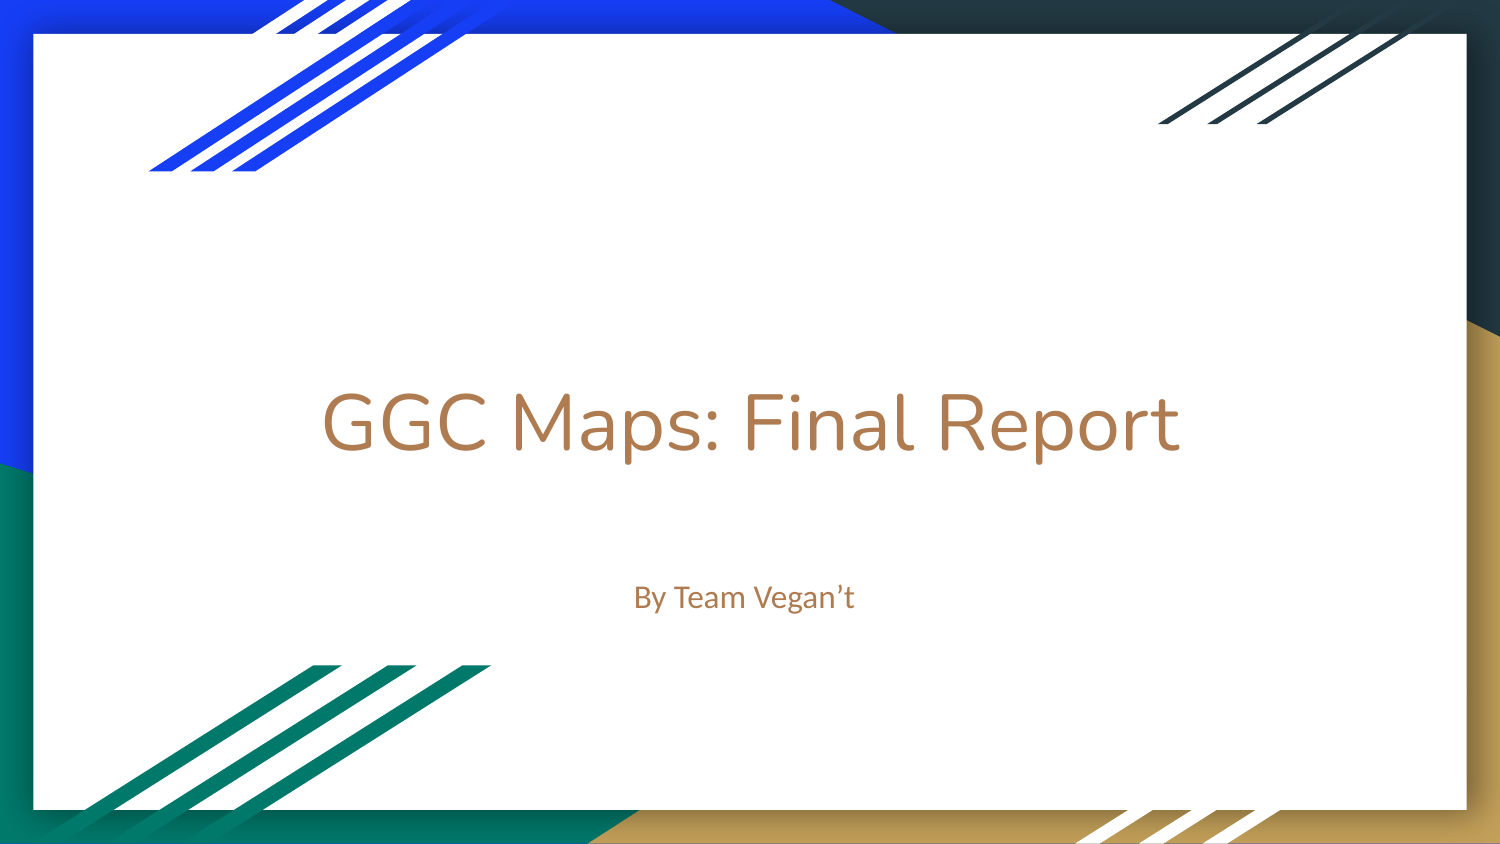

# GGC Maps: Final Report
By Team Vegan’t